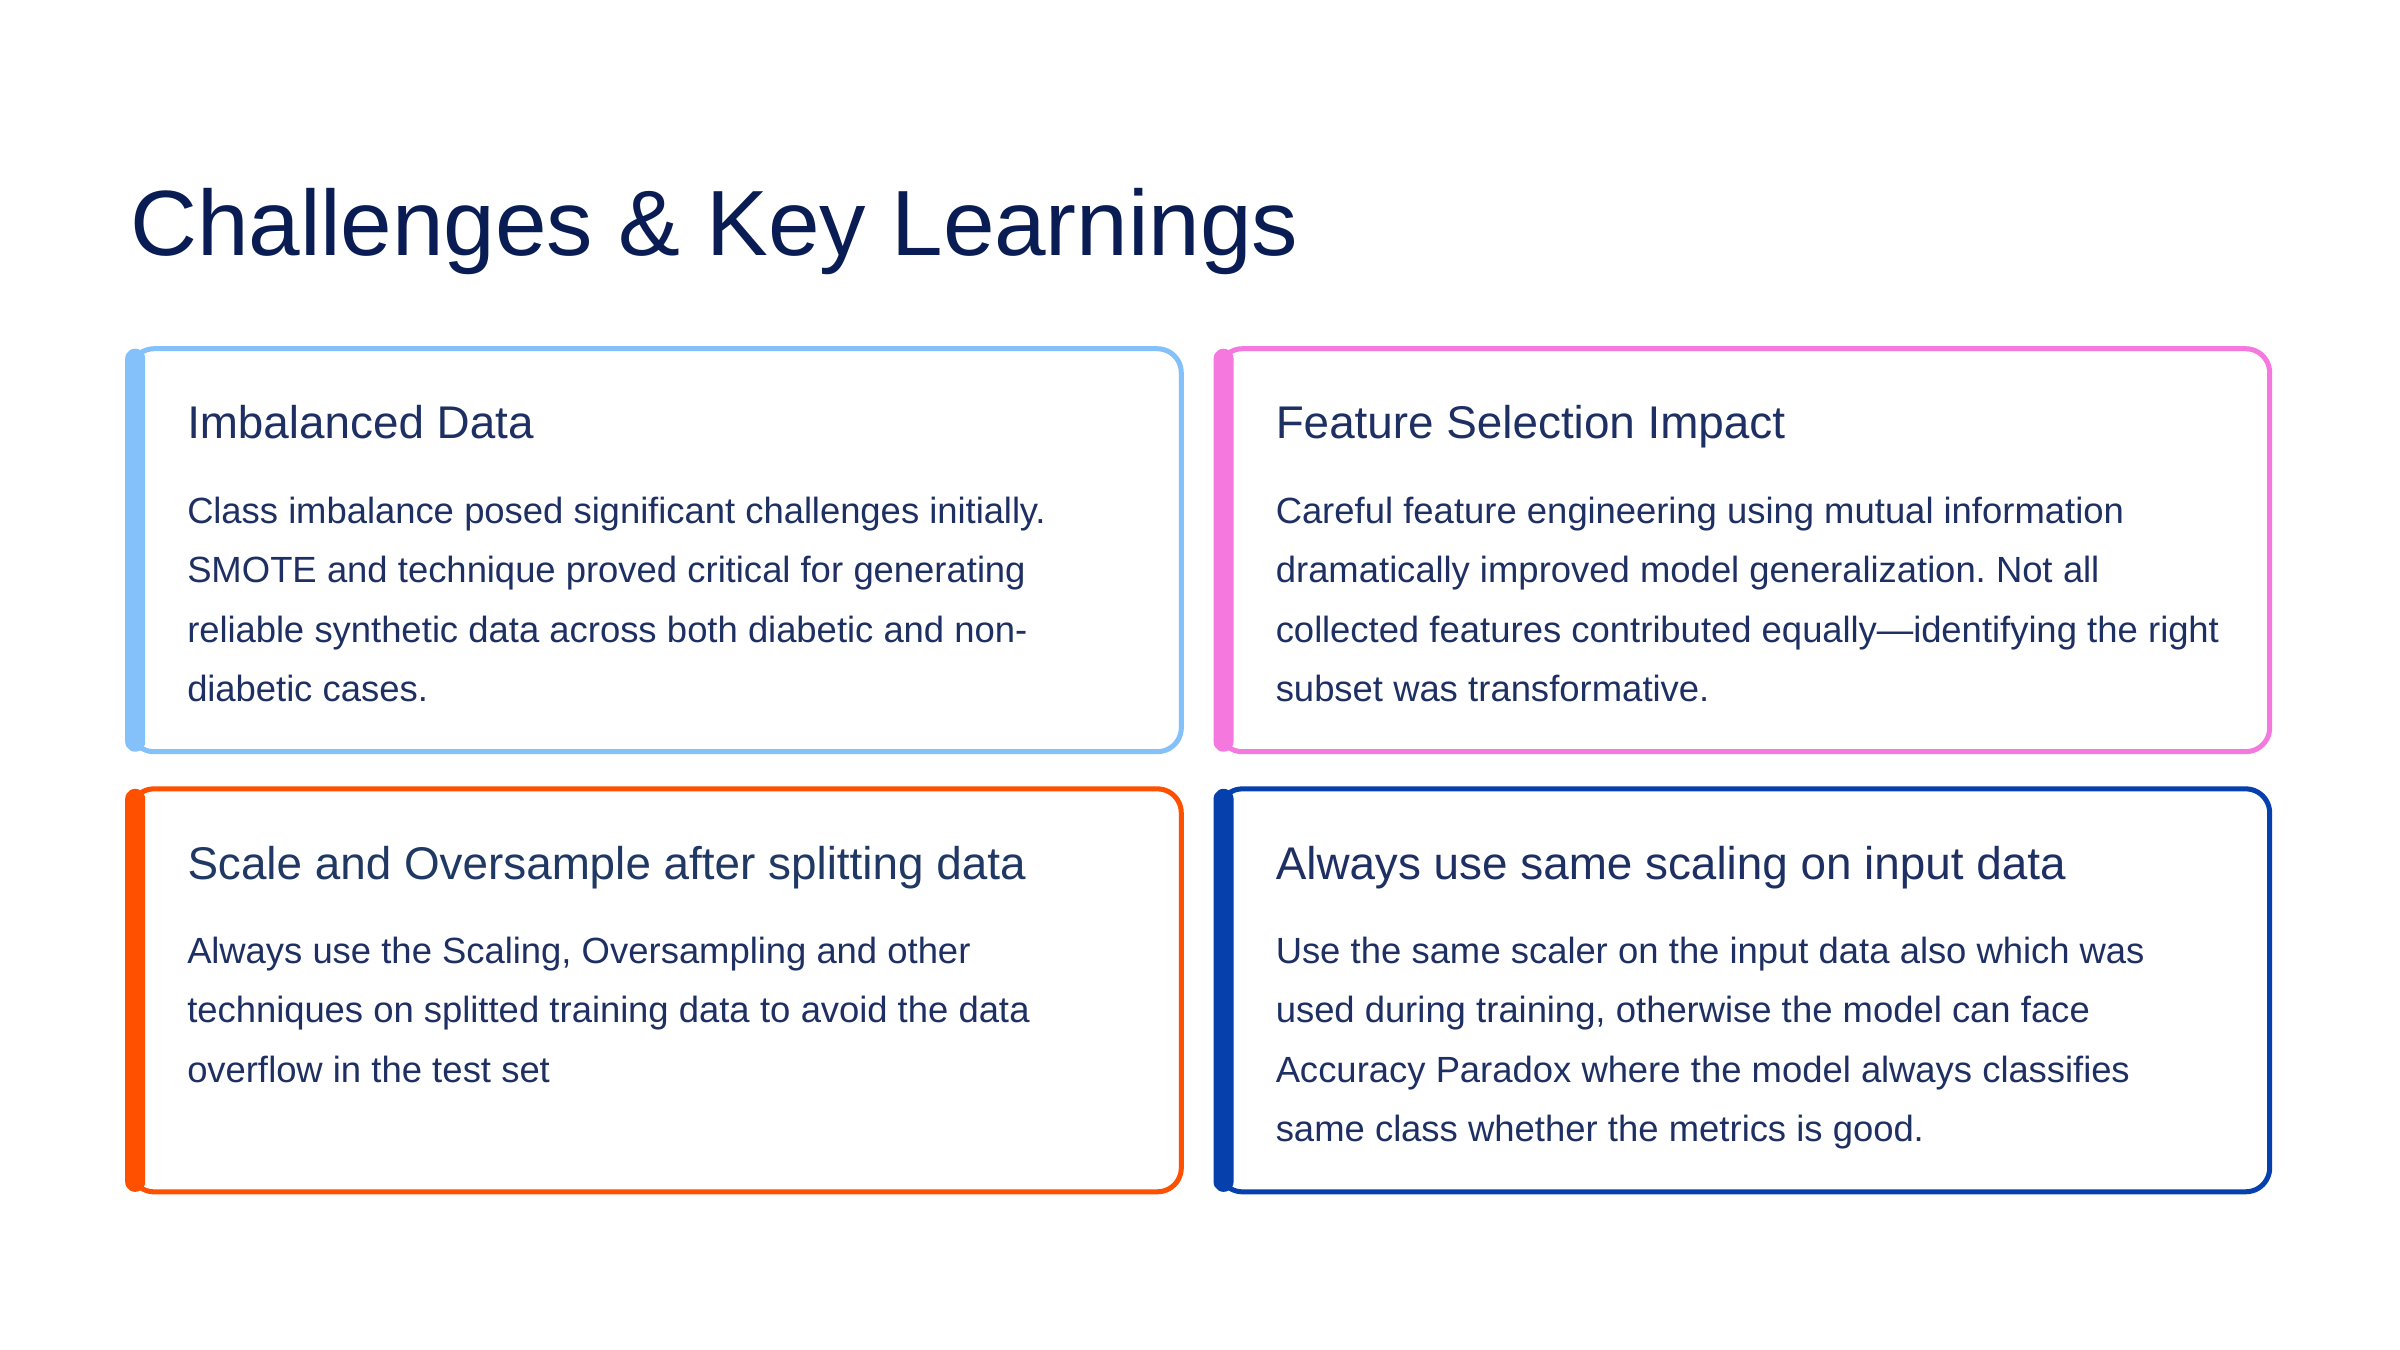

Challenges & Key Learnings

Imbalanced Data
Feature Selection Impact
Class imbalance posed significant challenges initially. SMOTE and technique proved critical for generating reliable synthetic data across both diabetic and non-diabetic cases.
Careful feature engineering using mutual information dramatically improved model generalization. Not all collected features contributed equally—identifying the right subset was transformative.

Scale and Oversample after splitting data
Always use same scaling on input data
Always use the Scaling, Oversampling and other techniques on splitted training data to avoid the data overflow in the test set
Use the same scaler on the input data also which was used during training, otherwise the model can face Accuracy Paradox where the model always classifies same class whether the metrics is good.